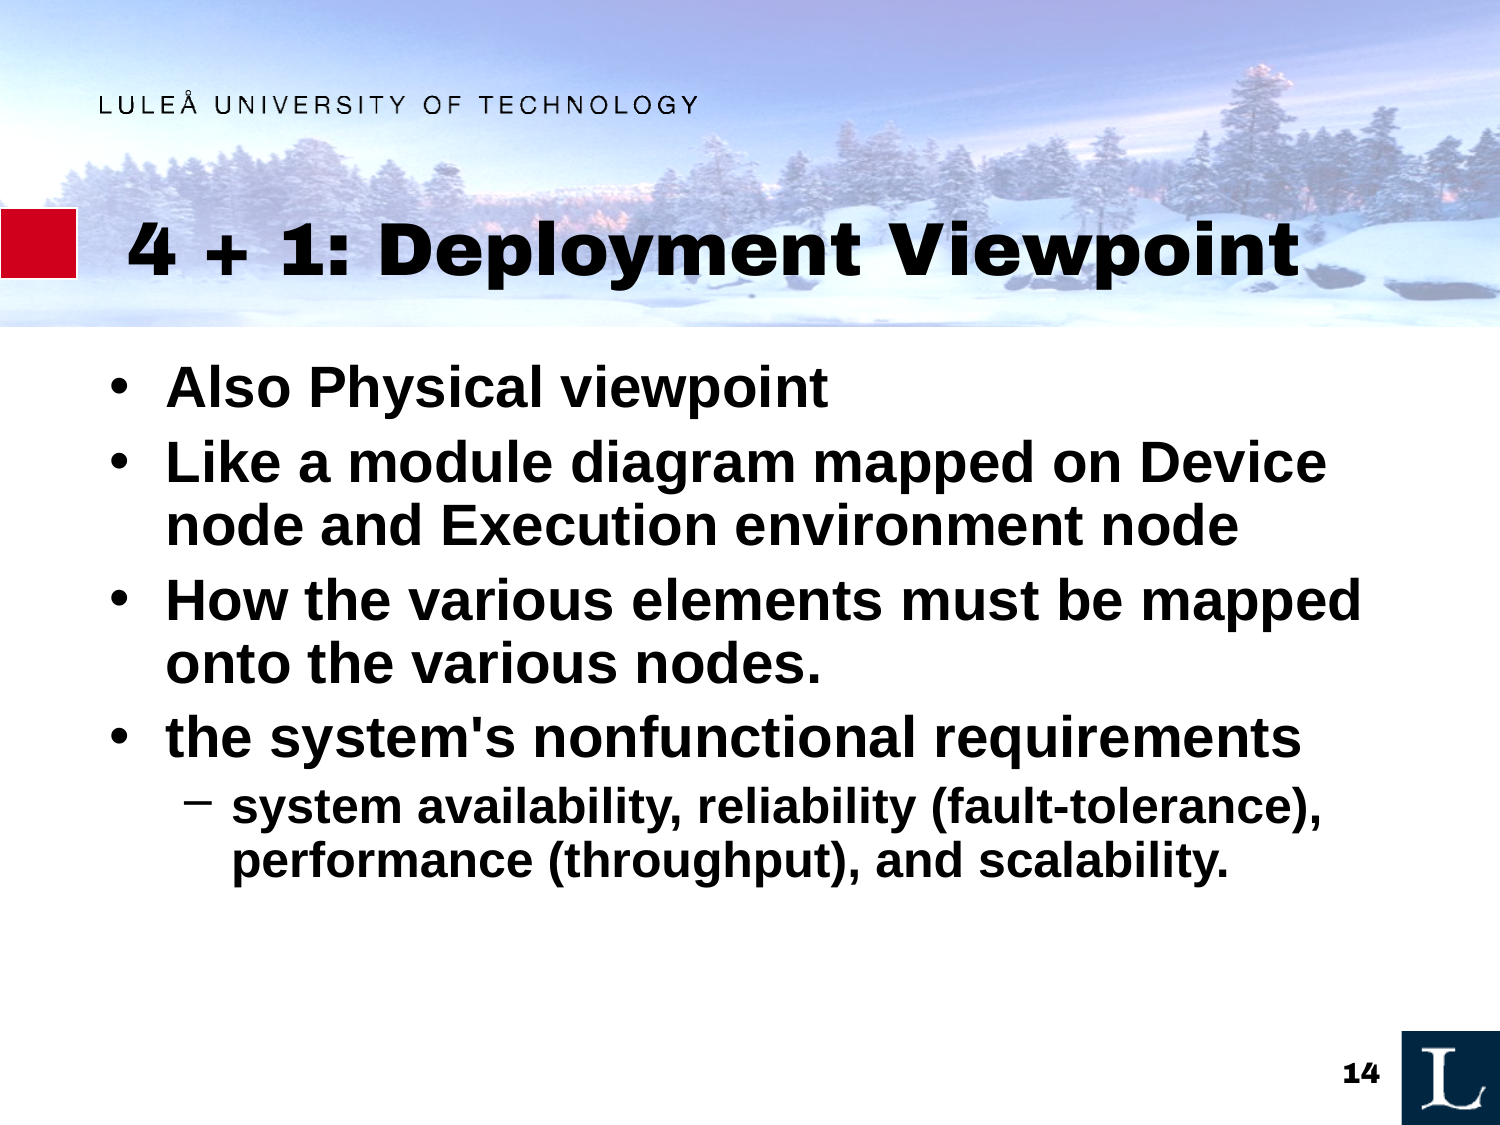

# 4 + 1: Deployment Viewpoint
Also Physical viewpoint
Like a module diagram mapped on Device node and Execution environment node
How the various elements must be mapped onto the various nodes.
the system's nonfunctional requirements
system availability, reliability (fault-tolerance), performance (throughput), and scalability.
14